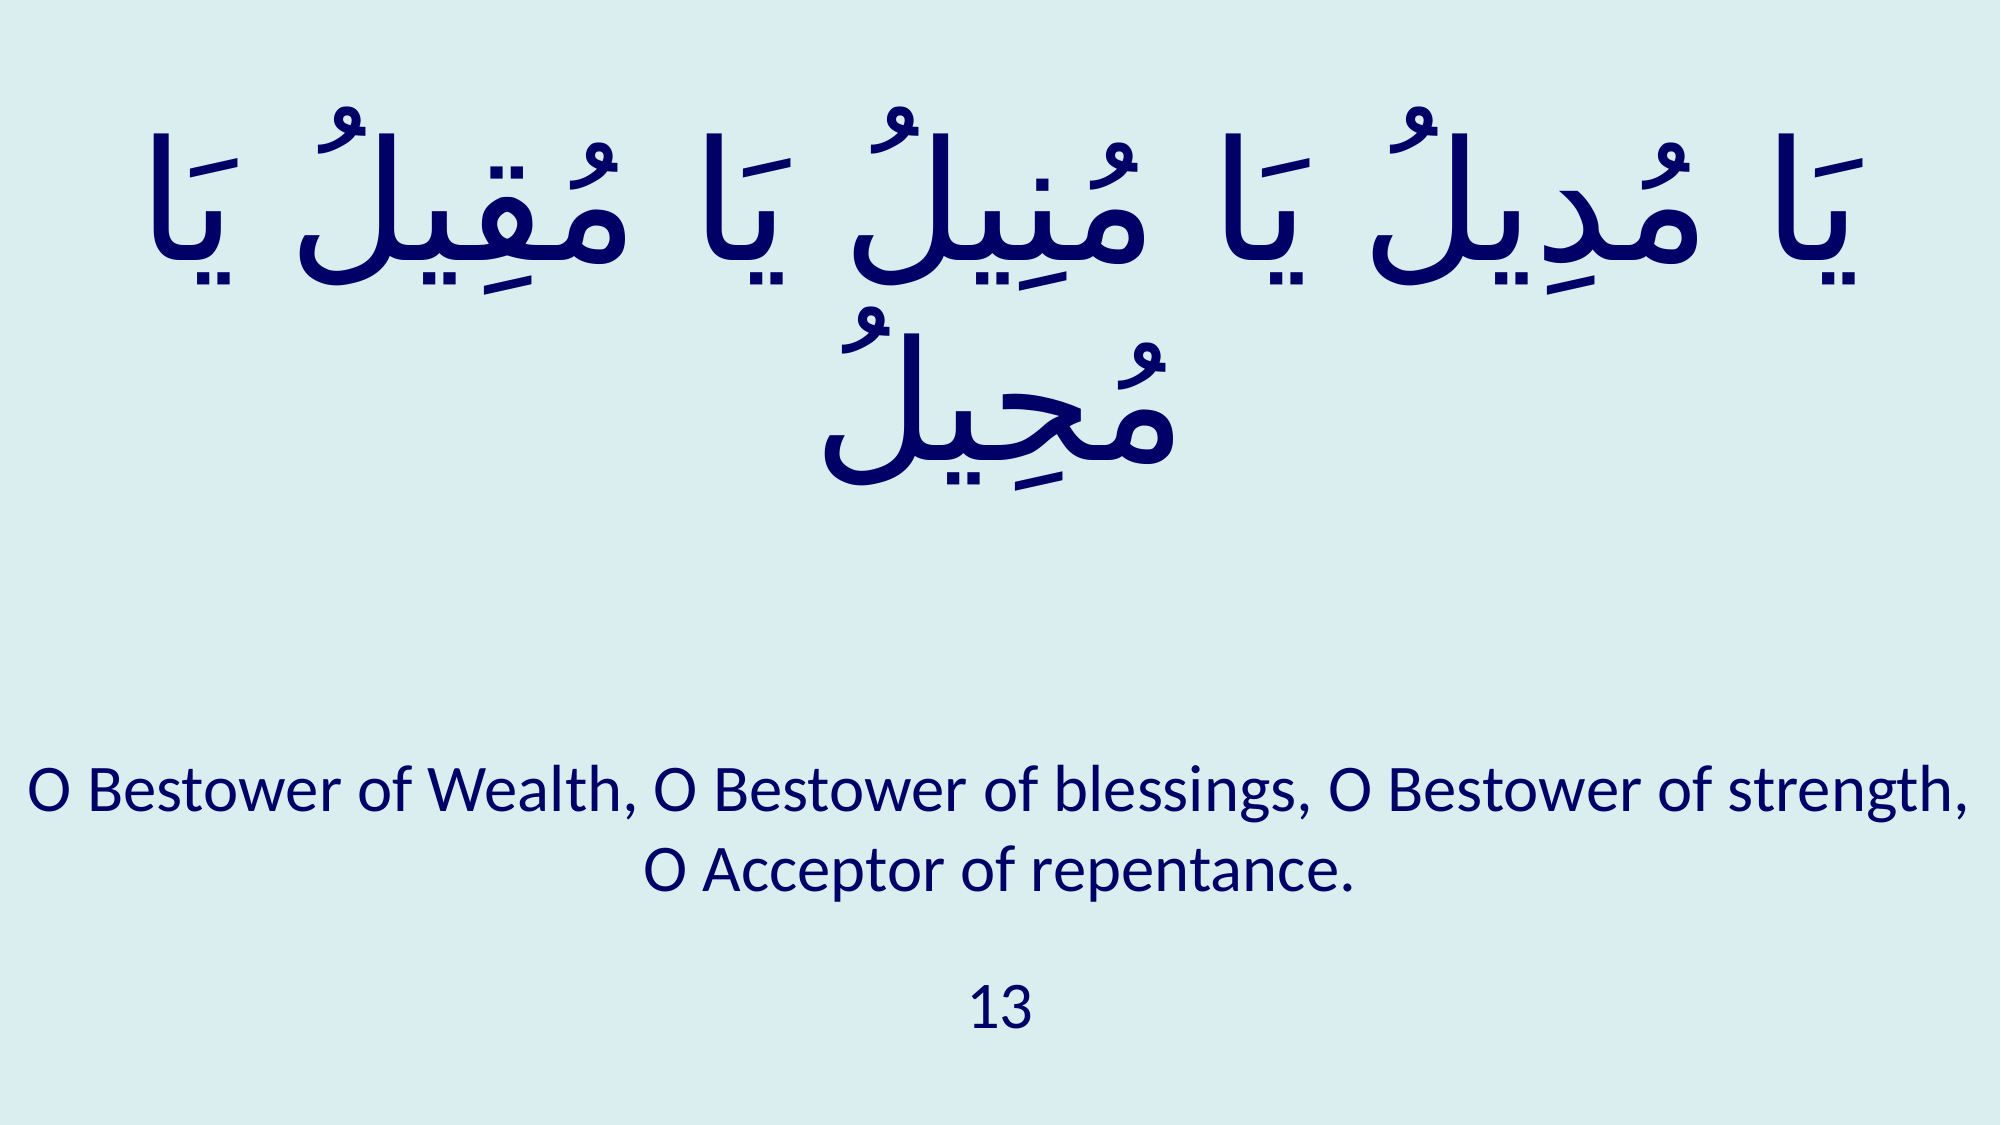

# يَا مُدِيلُ يَا مُنِيلُ يَا مُقِيلُ يَا مُحِيلُ
O Bestower of Wealth, O Bestower of blessings, O Bestower of strength, O Acceptor of repentance.
13